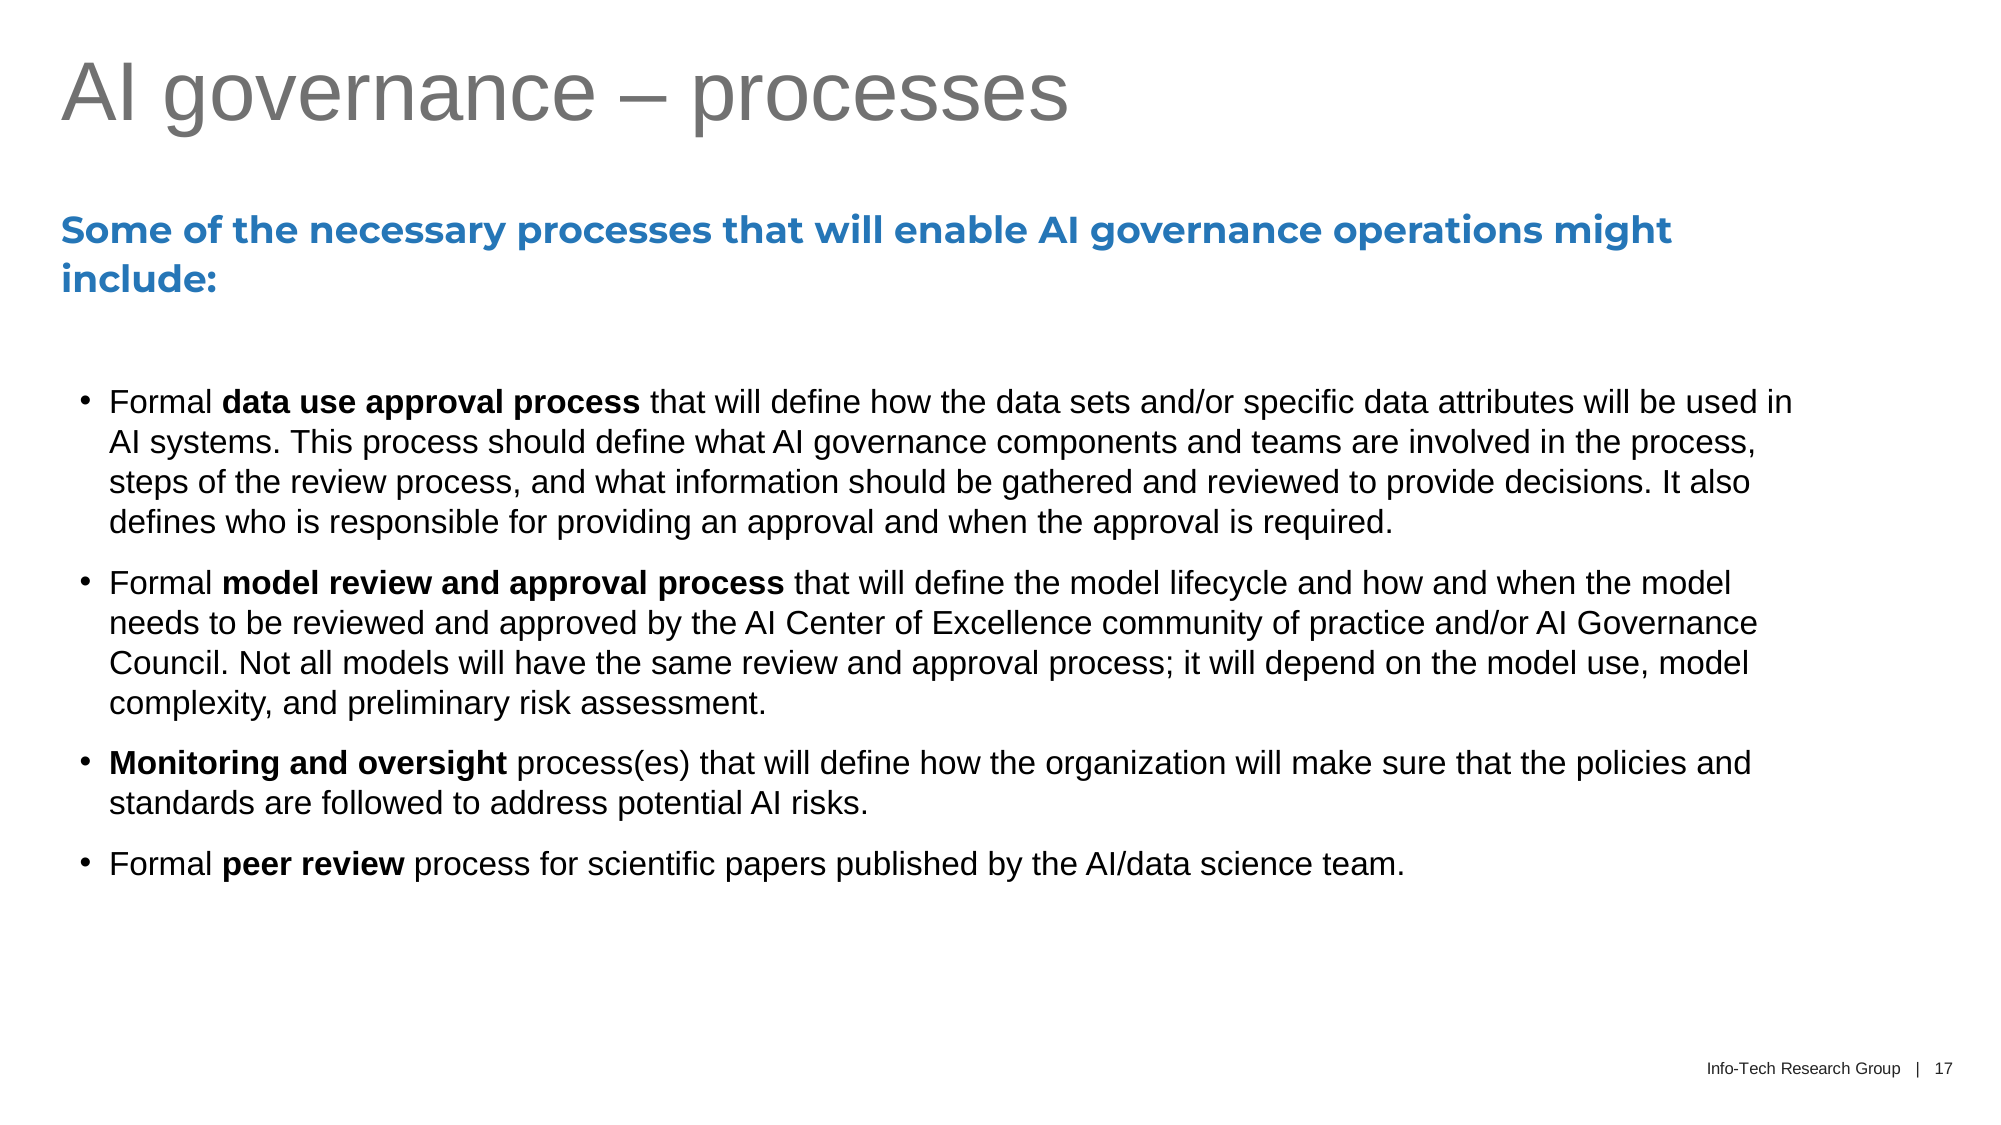

# AI governance – processes
Some of the necessary processes that will enable AI governance operations might include:
Formal data use approval process that will define how the data sets and/or specific data attributes will be used in AI systems. This process should define what AI governance components and teams are involved in the process, steps of the review process, and what information should be gathered and reviewed to provide decisions. It also defines who is responsible for providing an approval and when the approval is required.
Formal model review and approval process that will define the model lifecycle and how and when the model needs to be reviewed and approved by the AI Center of Excellence community of practice and/or AI Governance Council. Not all models will have the same review and approval process; it will depend on the model use, model complexity, and preliminary risk assessment.
Monitoring and oversight process(es) that will define how the organization will make sure that the policies and standards are followed to address potential AI risks.
Formal peer review process for scientific papers published by the AI/data science team.